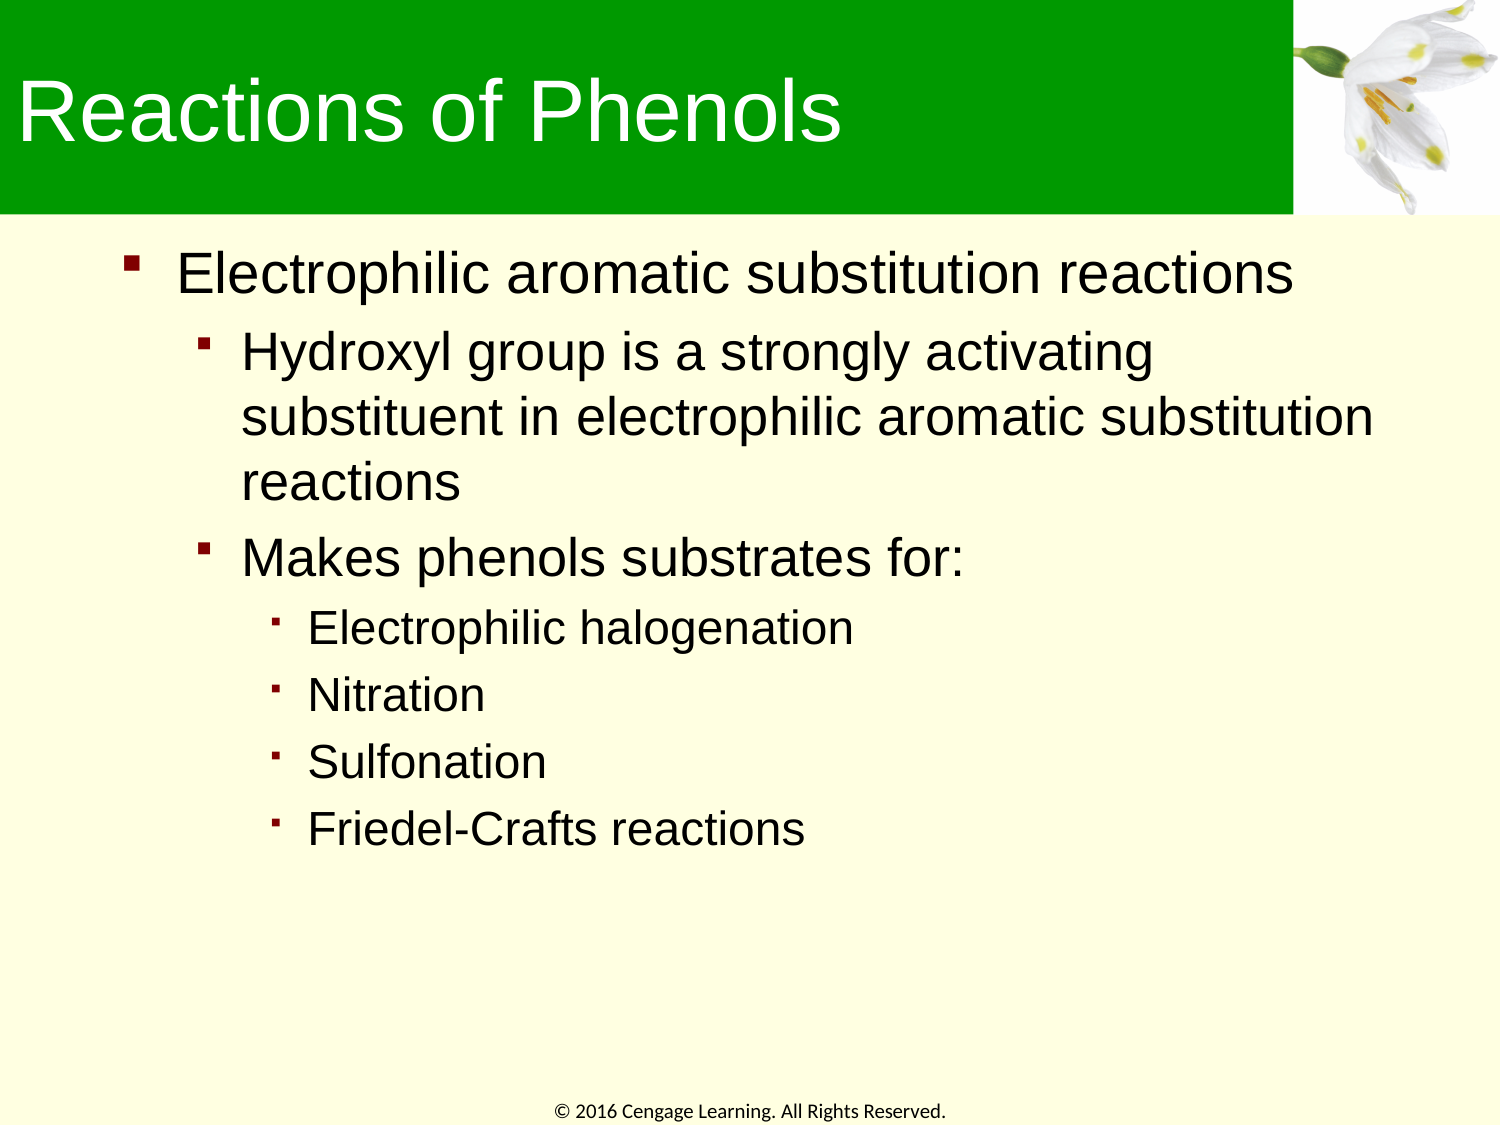

# Reactions of Phenols
Electrophilic aromatic substitution reactions
Hydroxyl group is a strongly activating substituent in electrophilic aromatic substitution reactions
Makes phenols substrates for:
Electrophilic halogenation
Nitration
Sulfonation
Friedel-Crafts reactions